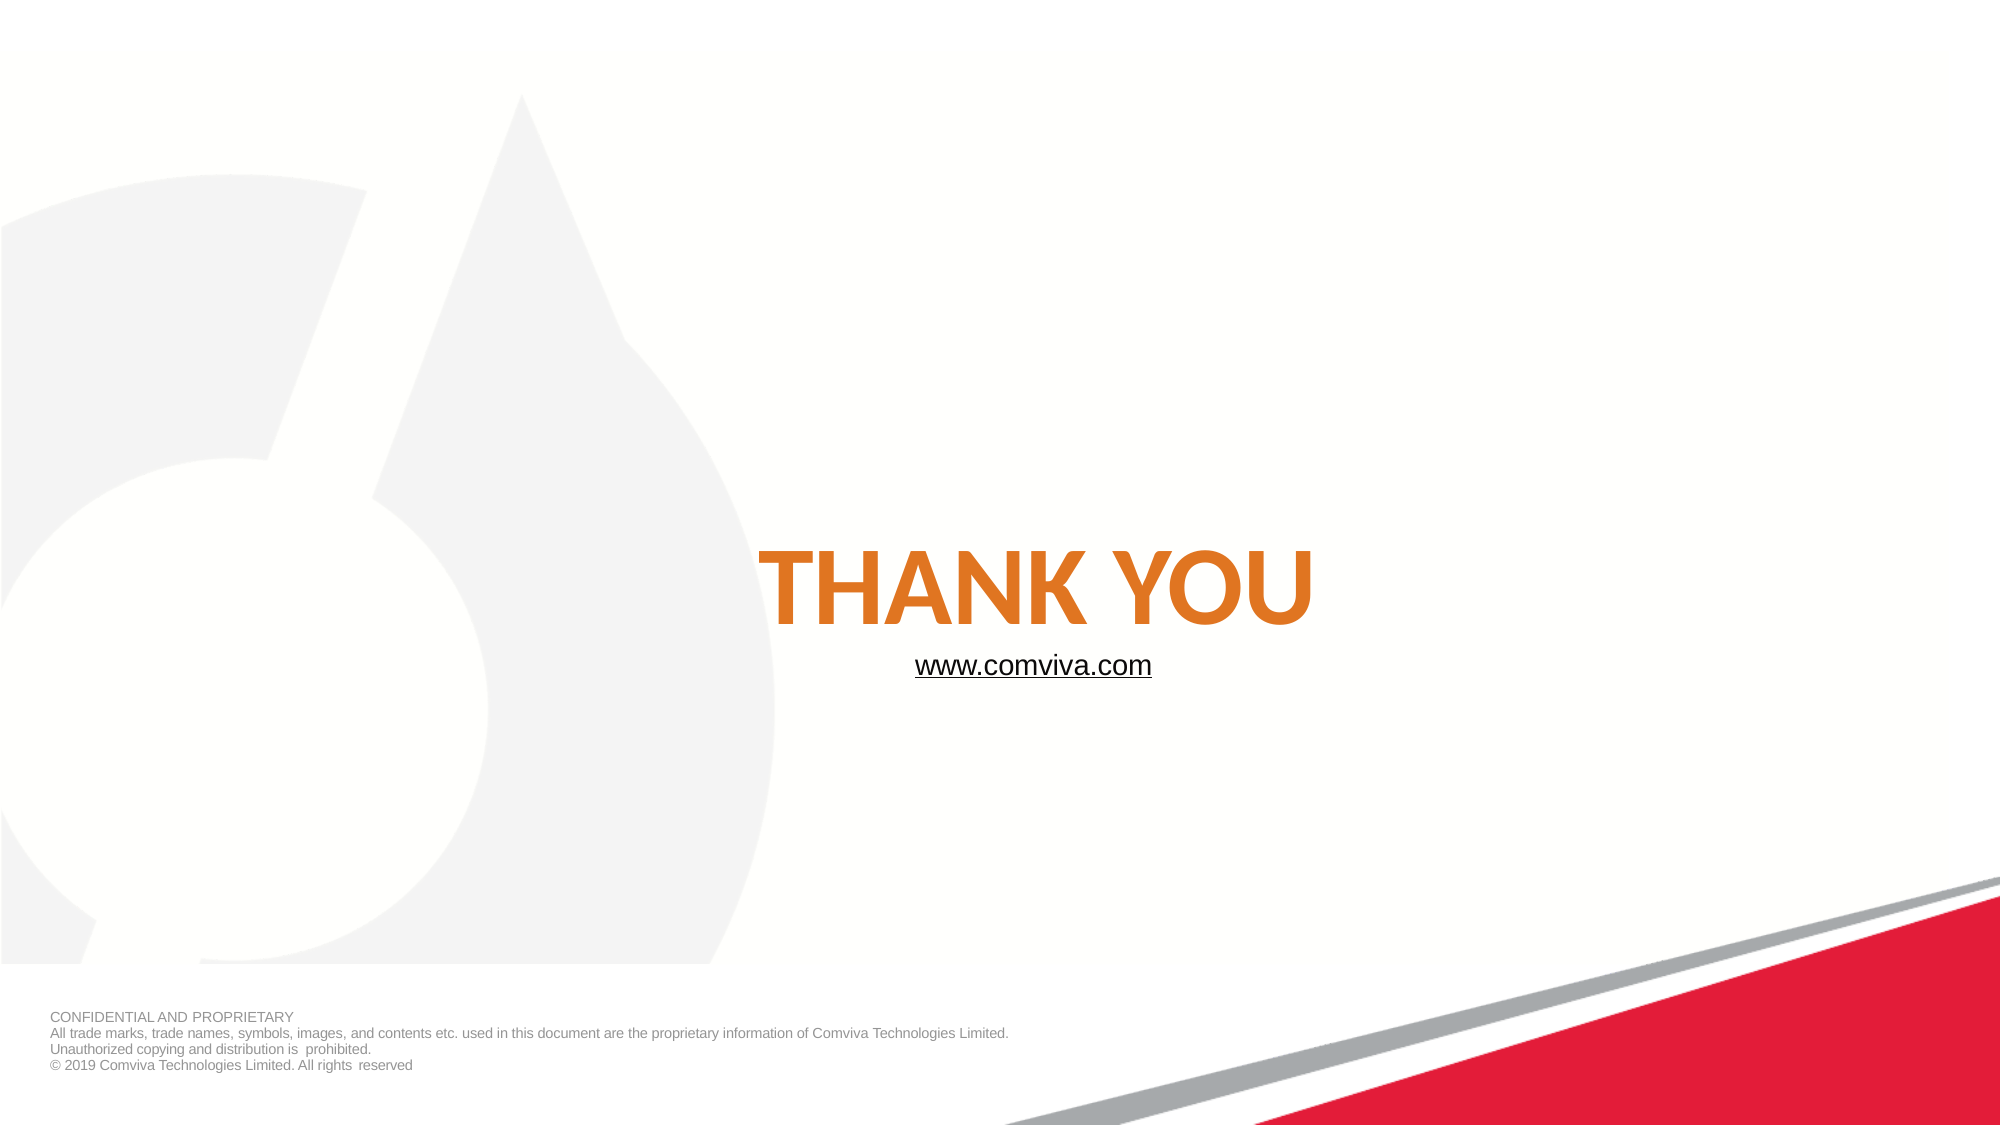

THANK YOU
www.comviva.com

CONFIDENTIAL AND PROPRIETARY
All trade marks, trade names, symbols, images, and contents etc. used in this document are the proprietary information of Comviva Technologies Limited.  Unauthorized copying and distribution is prohibited.
© 2019 Comviva Technologies Limited. All rights reserved